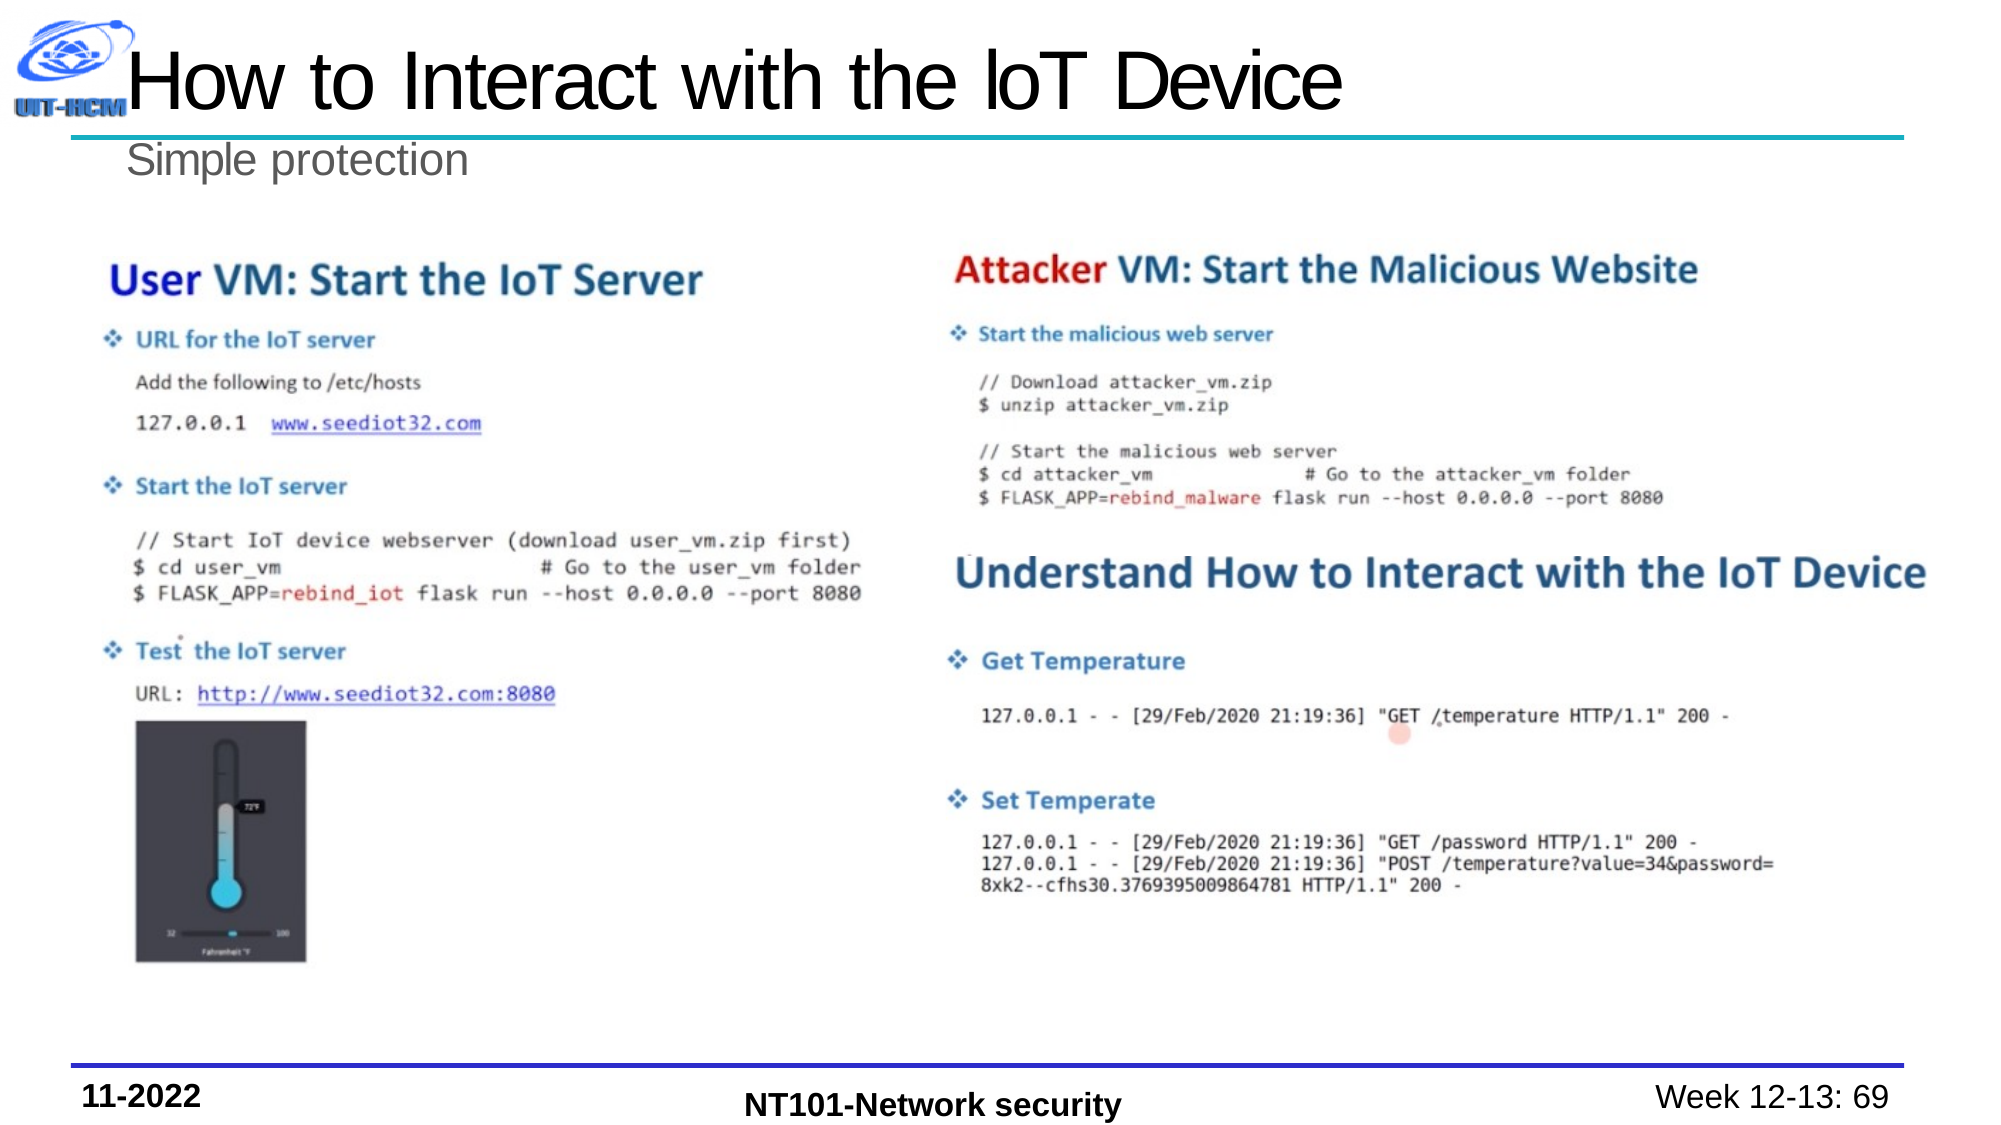

# How to Interact with the loT Device
Simple protection